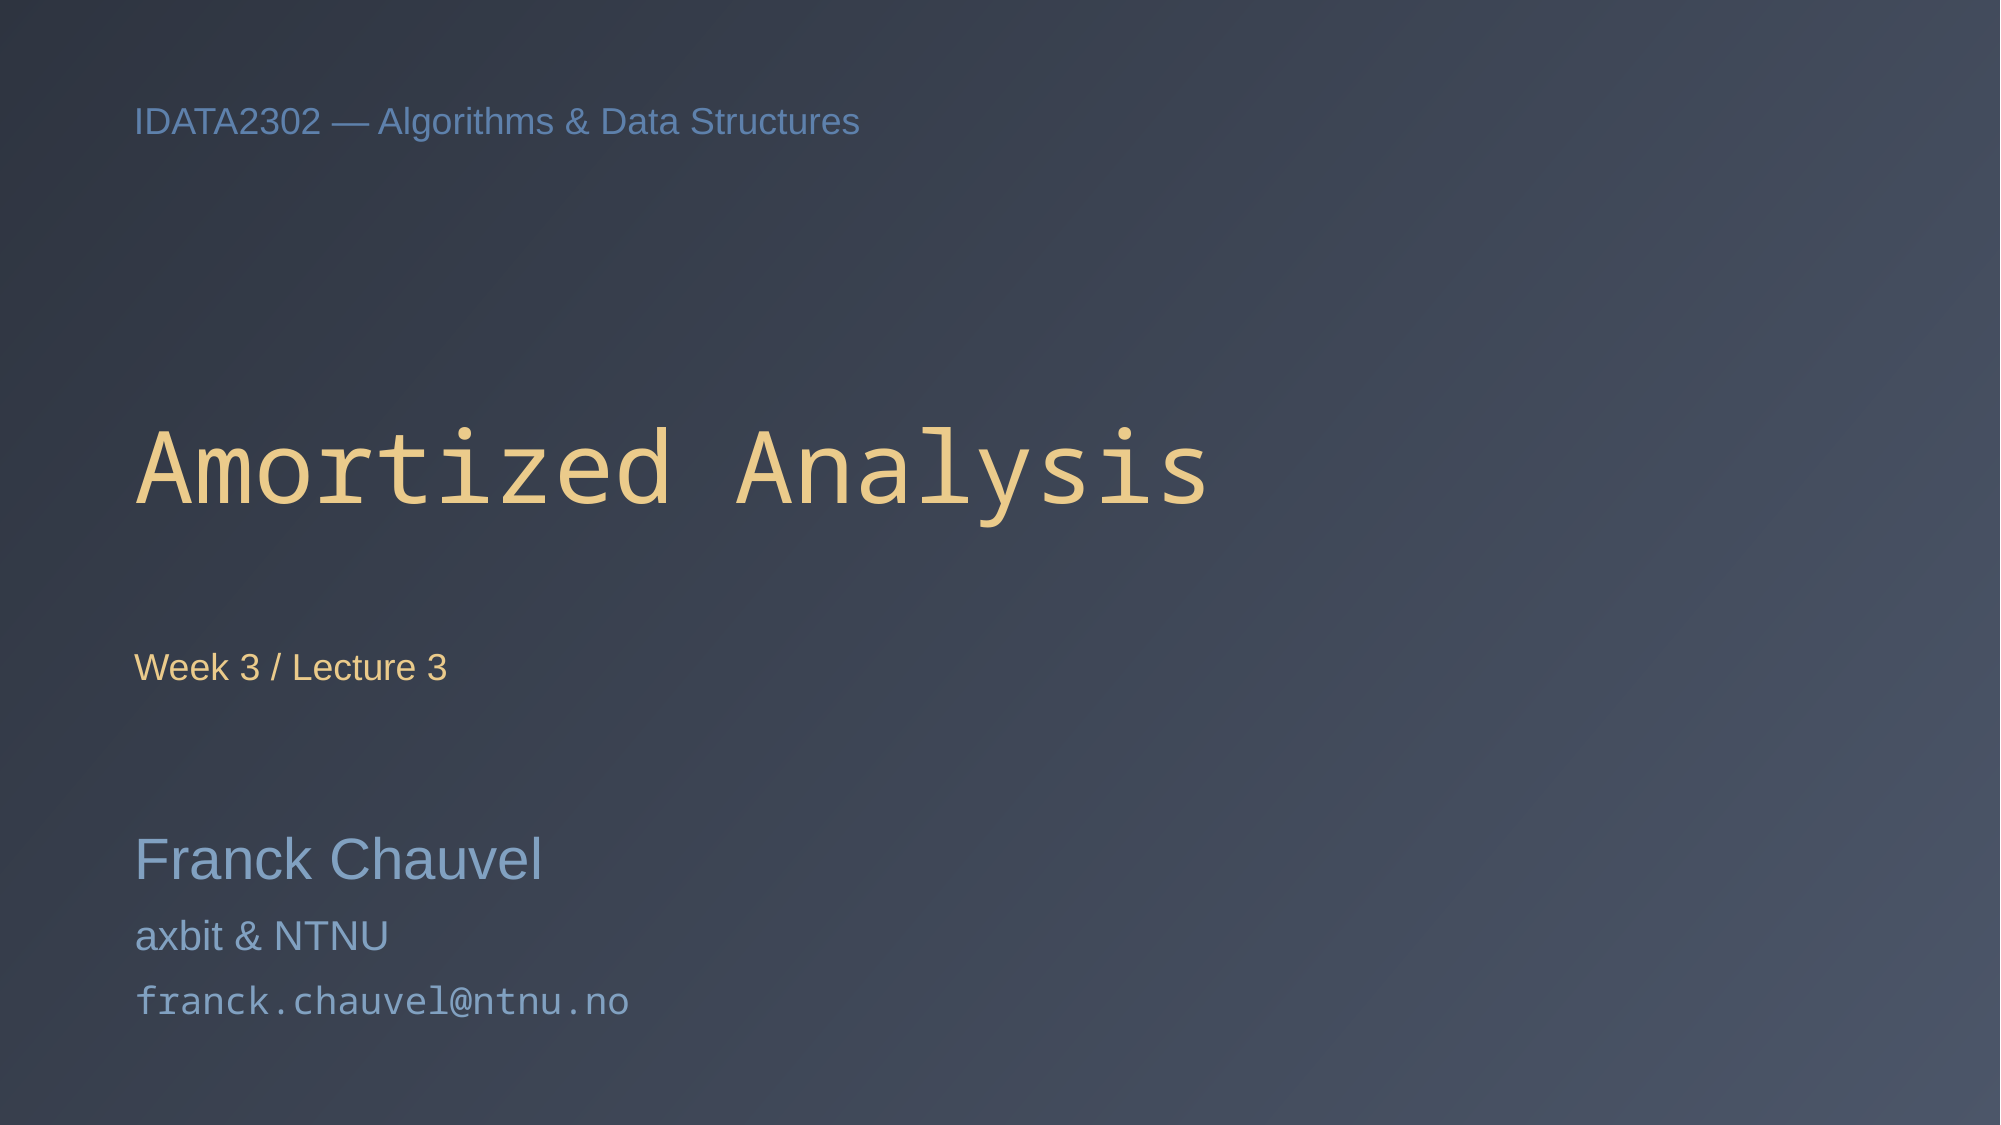

# Amortized Analysis

Week 3 / Lecture 3
Franck Chauvel
axbit & NTNU
franck.chauvel@ntnu.no